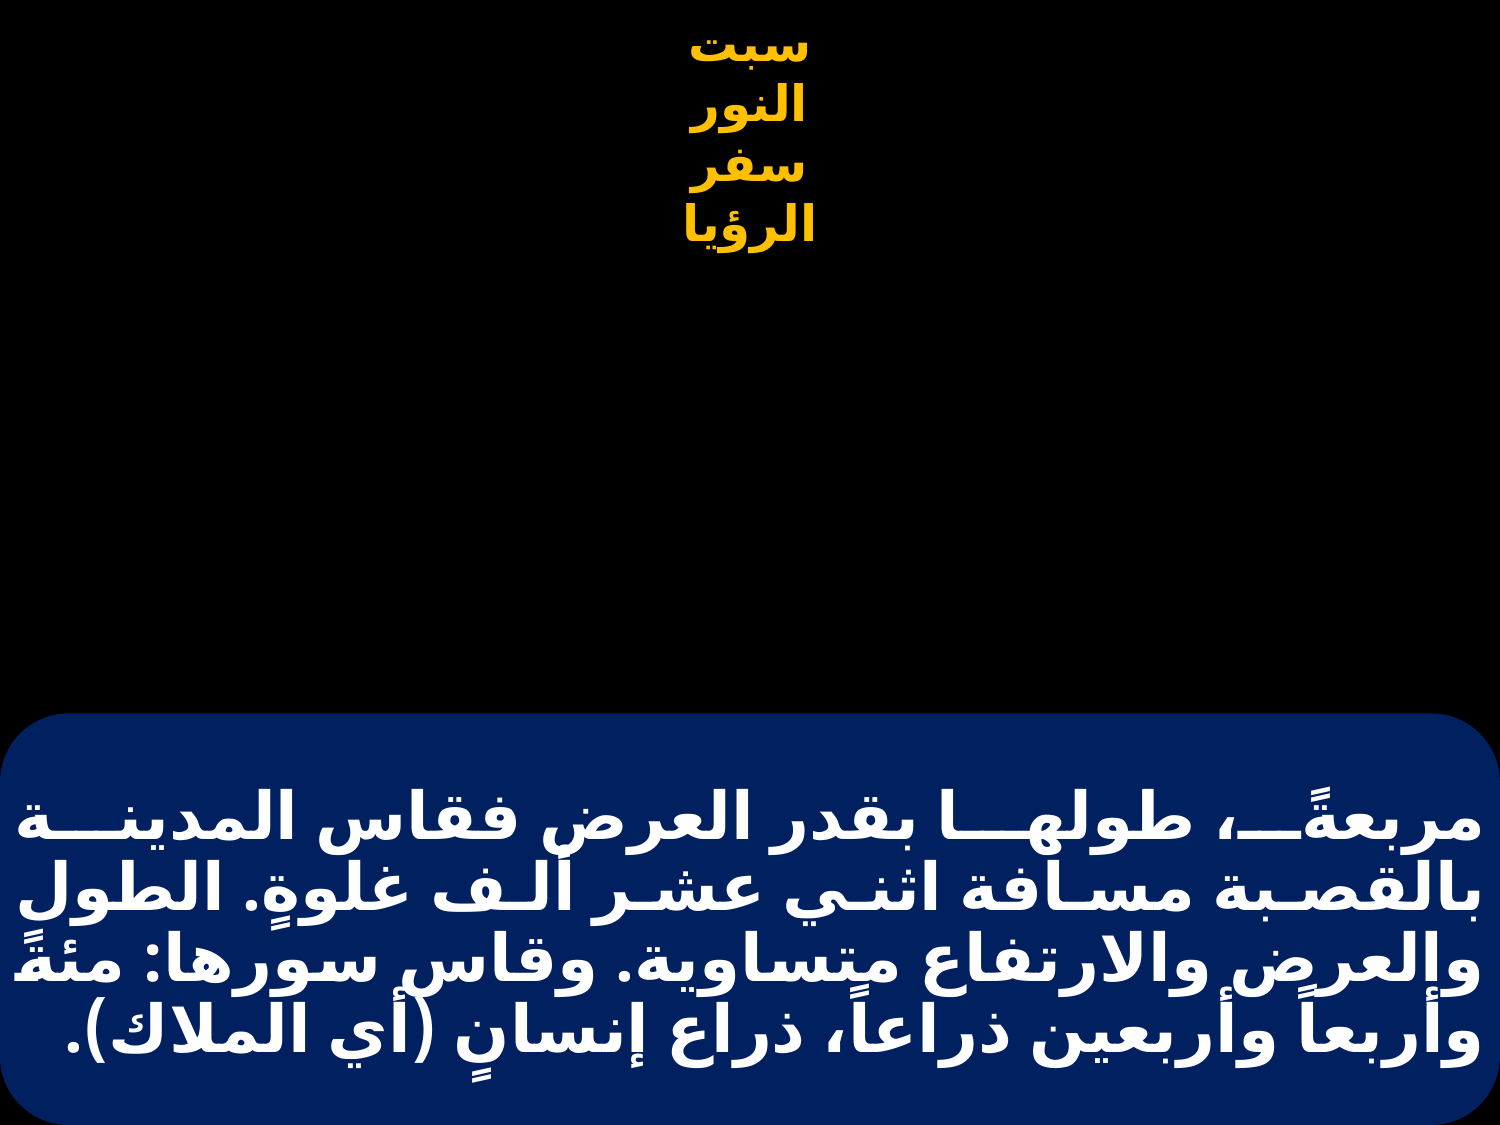

# مربعةً، طولها بقدر العرض فقاس المدينة بالقصبة مسافة اثني عشر ألف غلوةٍ. الطول والعرض والارتفاع متساوية. وقاس سورها: مئةً وأربعاً وأربعين ذراعاً، ذراع إنسانٍ (أي الملاك).